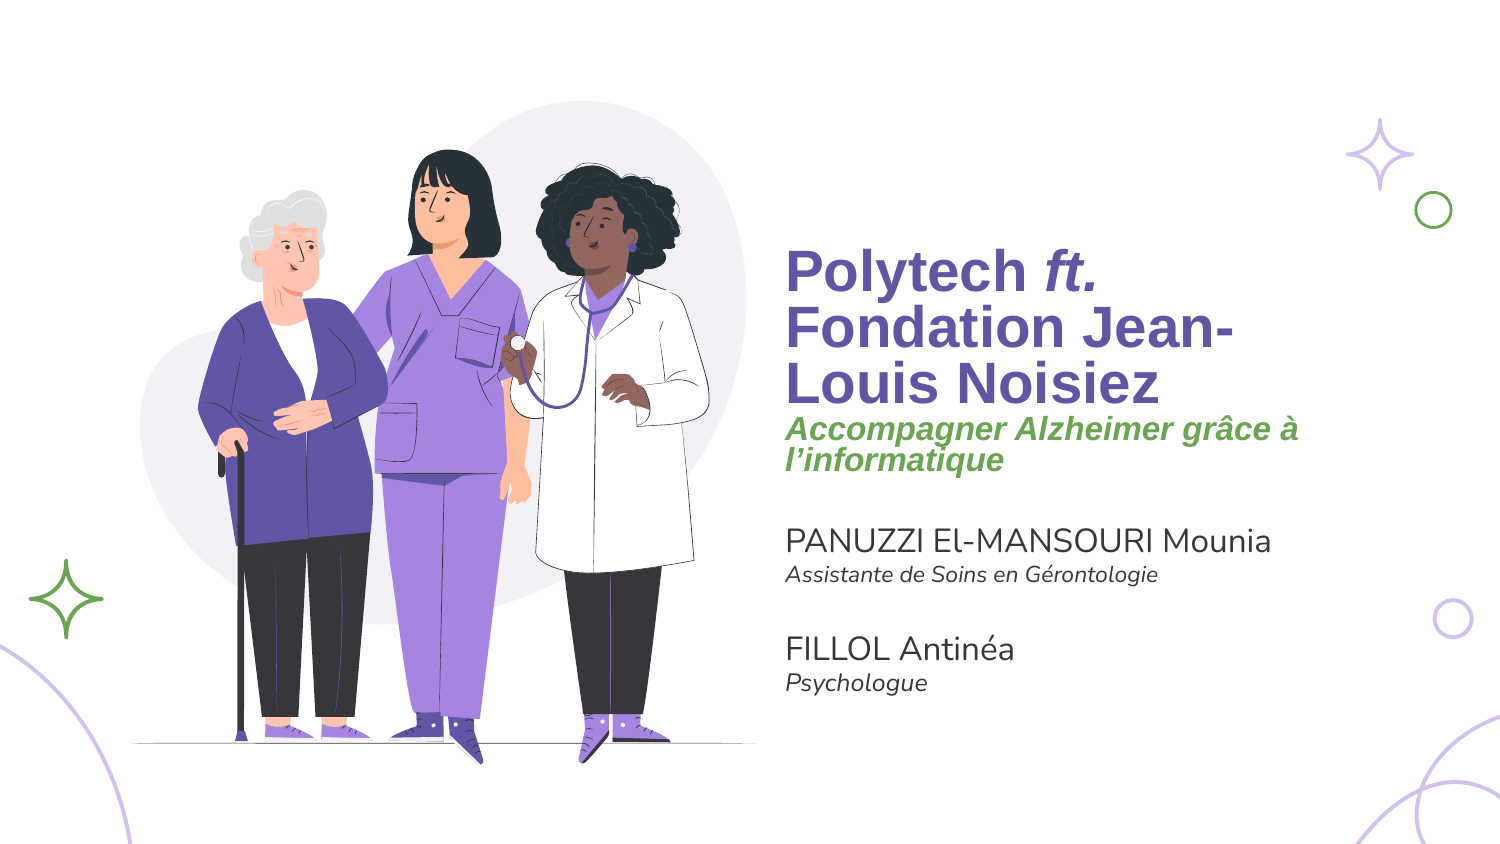

# Polytech ft. Fondation Jean-Louis Noisiez Accompagner Alzheimer grâce à l’informatique
PANUZZI El-MANSOURI Mounia Assistante de Soins en Gérontologie

FILLOL Antinéa
Psychologue